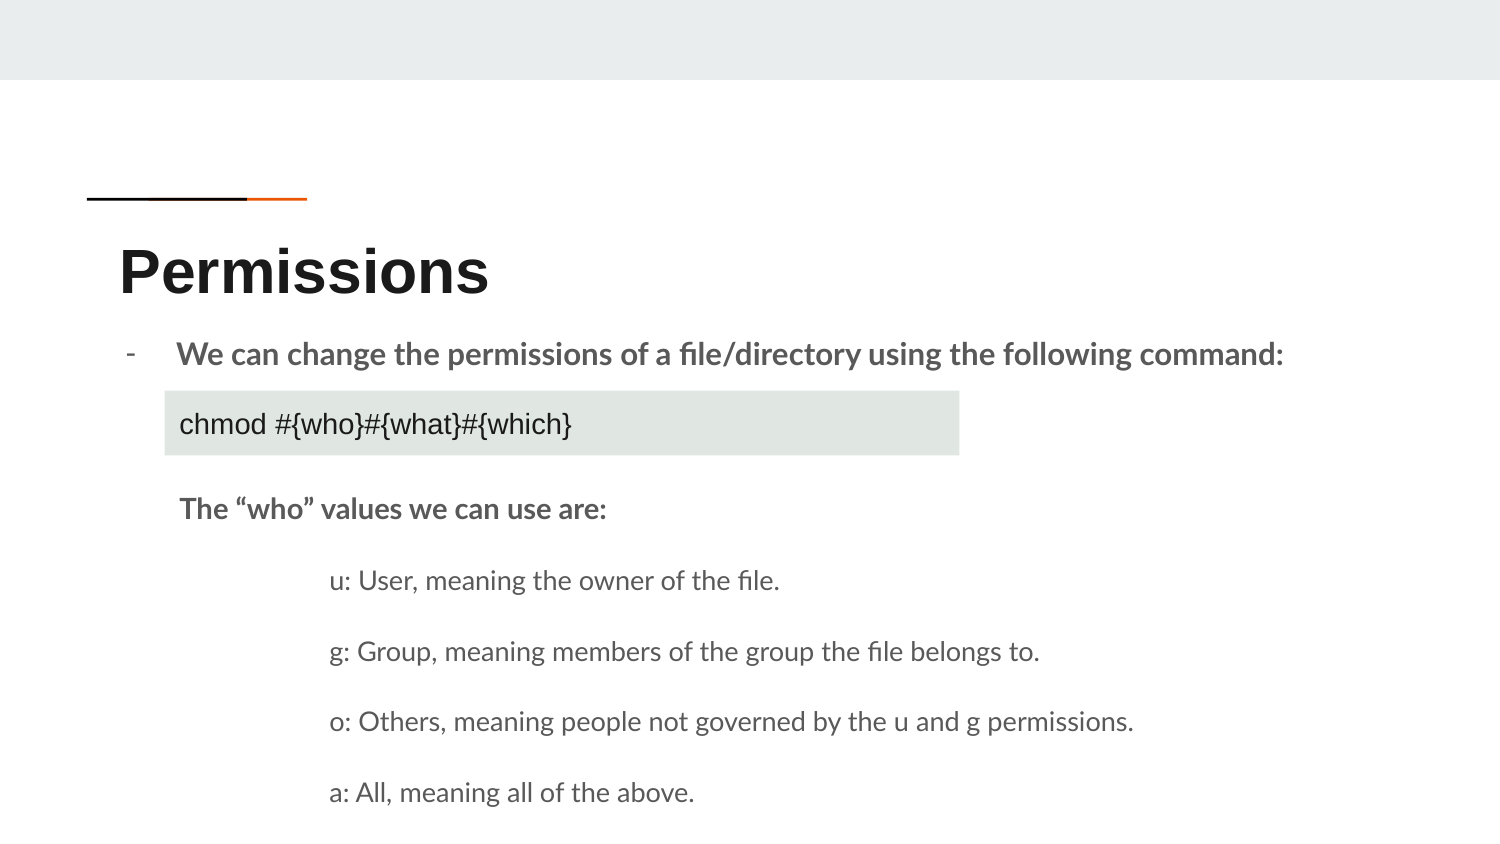

# Permissions

We can change the permissions of a file/directory using the following command:
chmod #{who}#{what}#{which}
The “who” values we can use are:
	u: User, meaning the owner of the file.
	g: Group, meaning members of the group the file belongs to.
	o: Others, meaning people not governed by the u and g permissions.
	a: All, meaning all of the above.